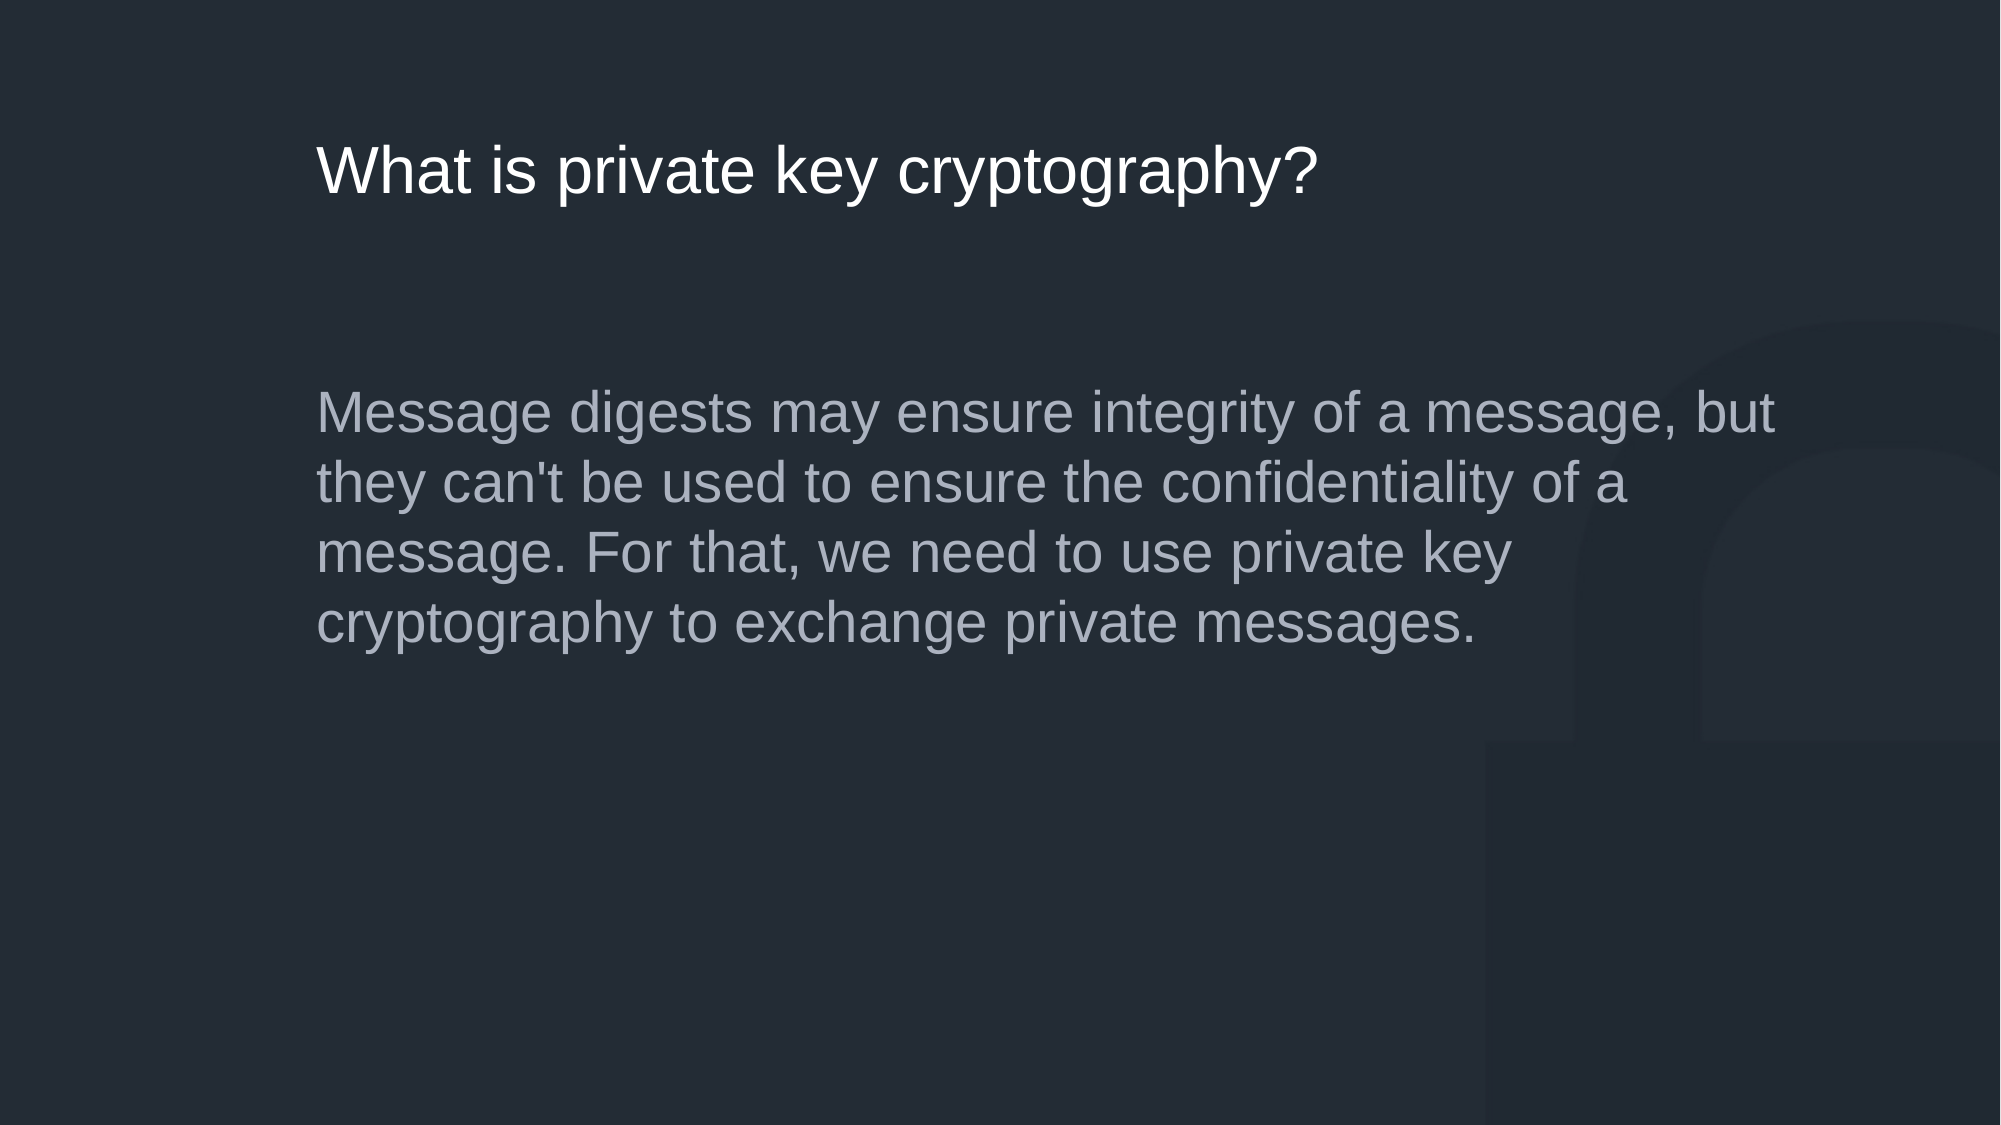

What is private key cryptography?
Message digests may ensure integrity of a message, but they can't be used to ensure the confidentiality of a message. For that, we need to use private key cryptography to exchange private messages.